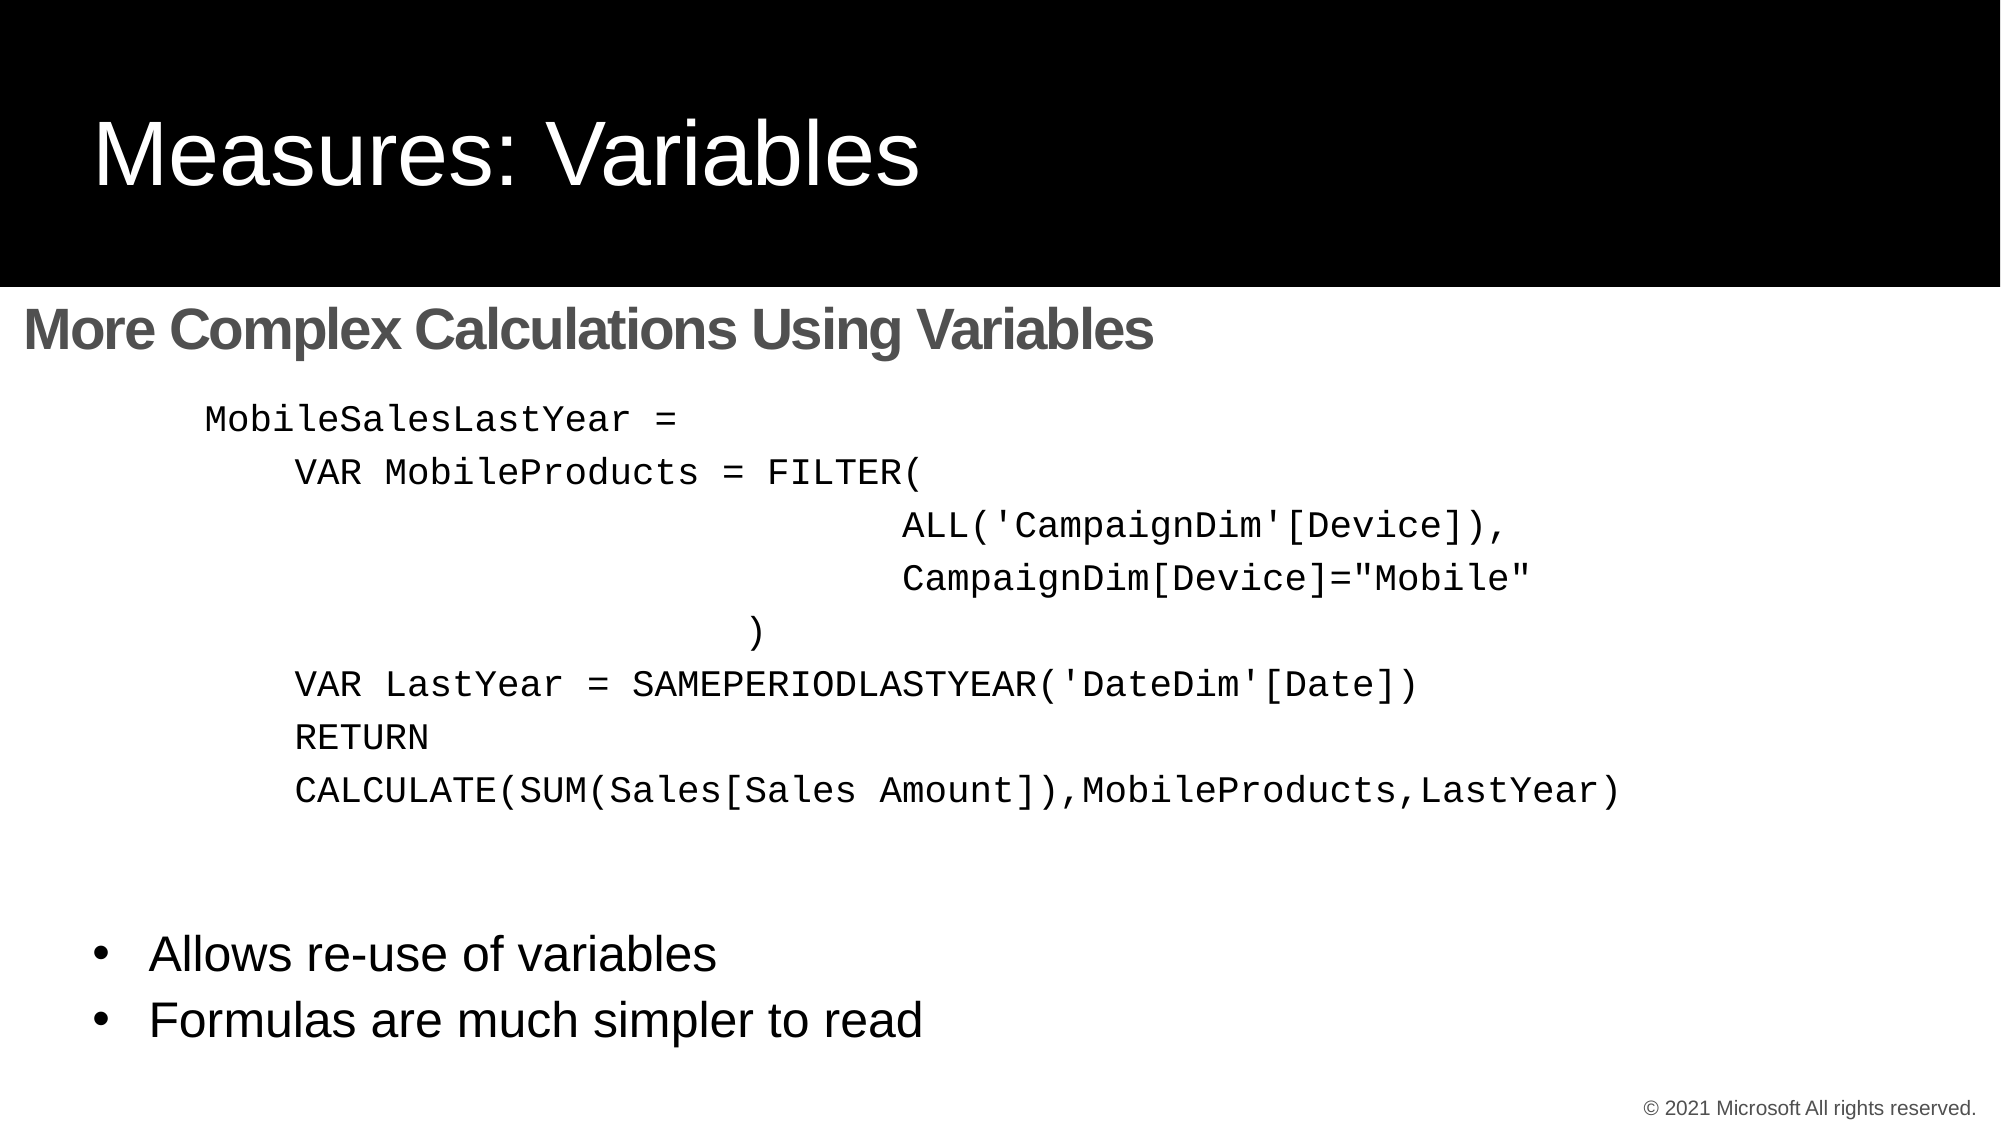

Measures: Variables

# More Complex Calculations Using Variables
MobileSalesLastYear =
    VAR MobileProducts = FILTER(
                               ALL('CampaignDim'[Device]),
                               CampaignDim[Device]="Mobile"
                        )
    VAR LastYear = SAMEPERIODLASTYEAR('DateDim'[Date])
    RETURN
    CALCULATE(SUM(Sales[Sales Amount]),MobileProducts,LastYear)
Allows re-use of variables
Formulas are much simpler to read

© 2021 Microsoft All rights reserved.